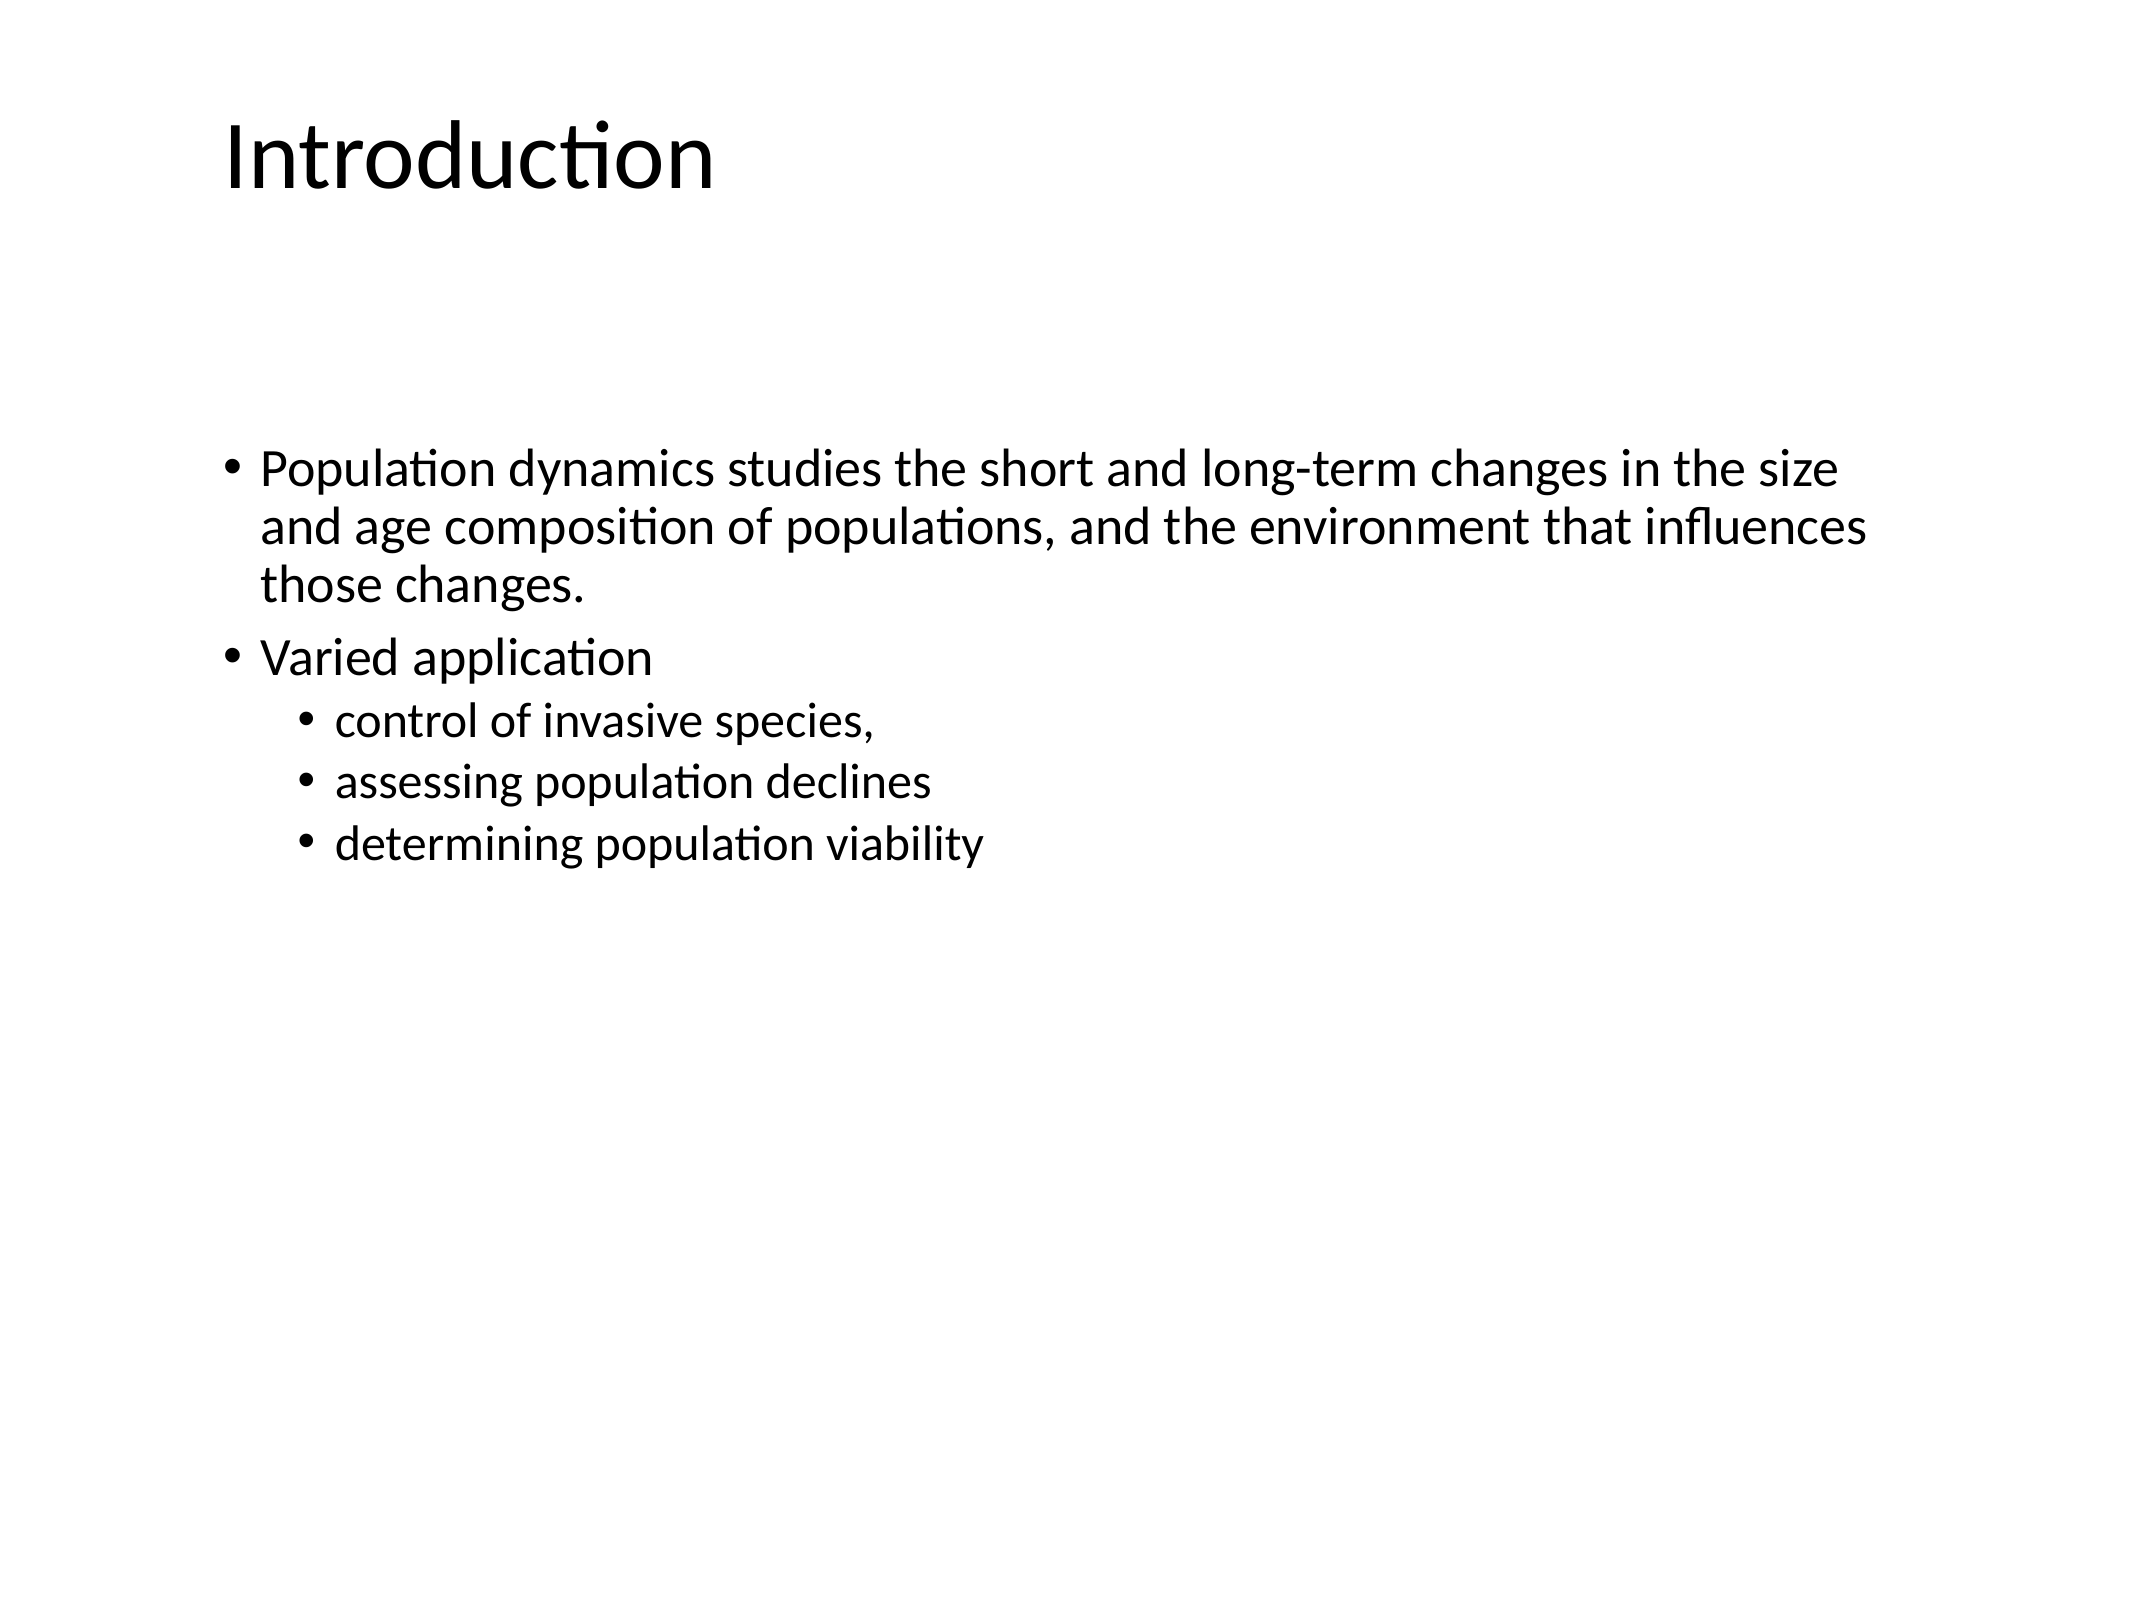

# Introduction

Population dynamics studies the short and long-term changes in the size and age composition of populations, and the environment that influences those changes.
Varied application
control of invasive species,
assessing population declines
determining population viability